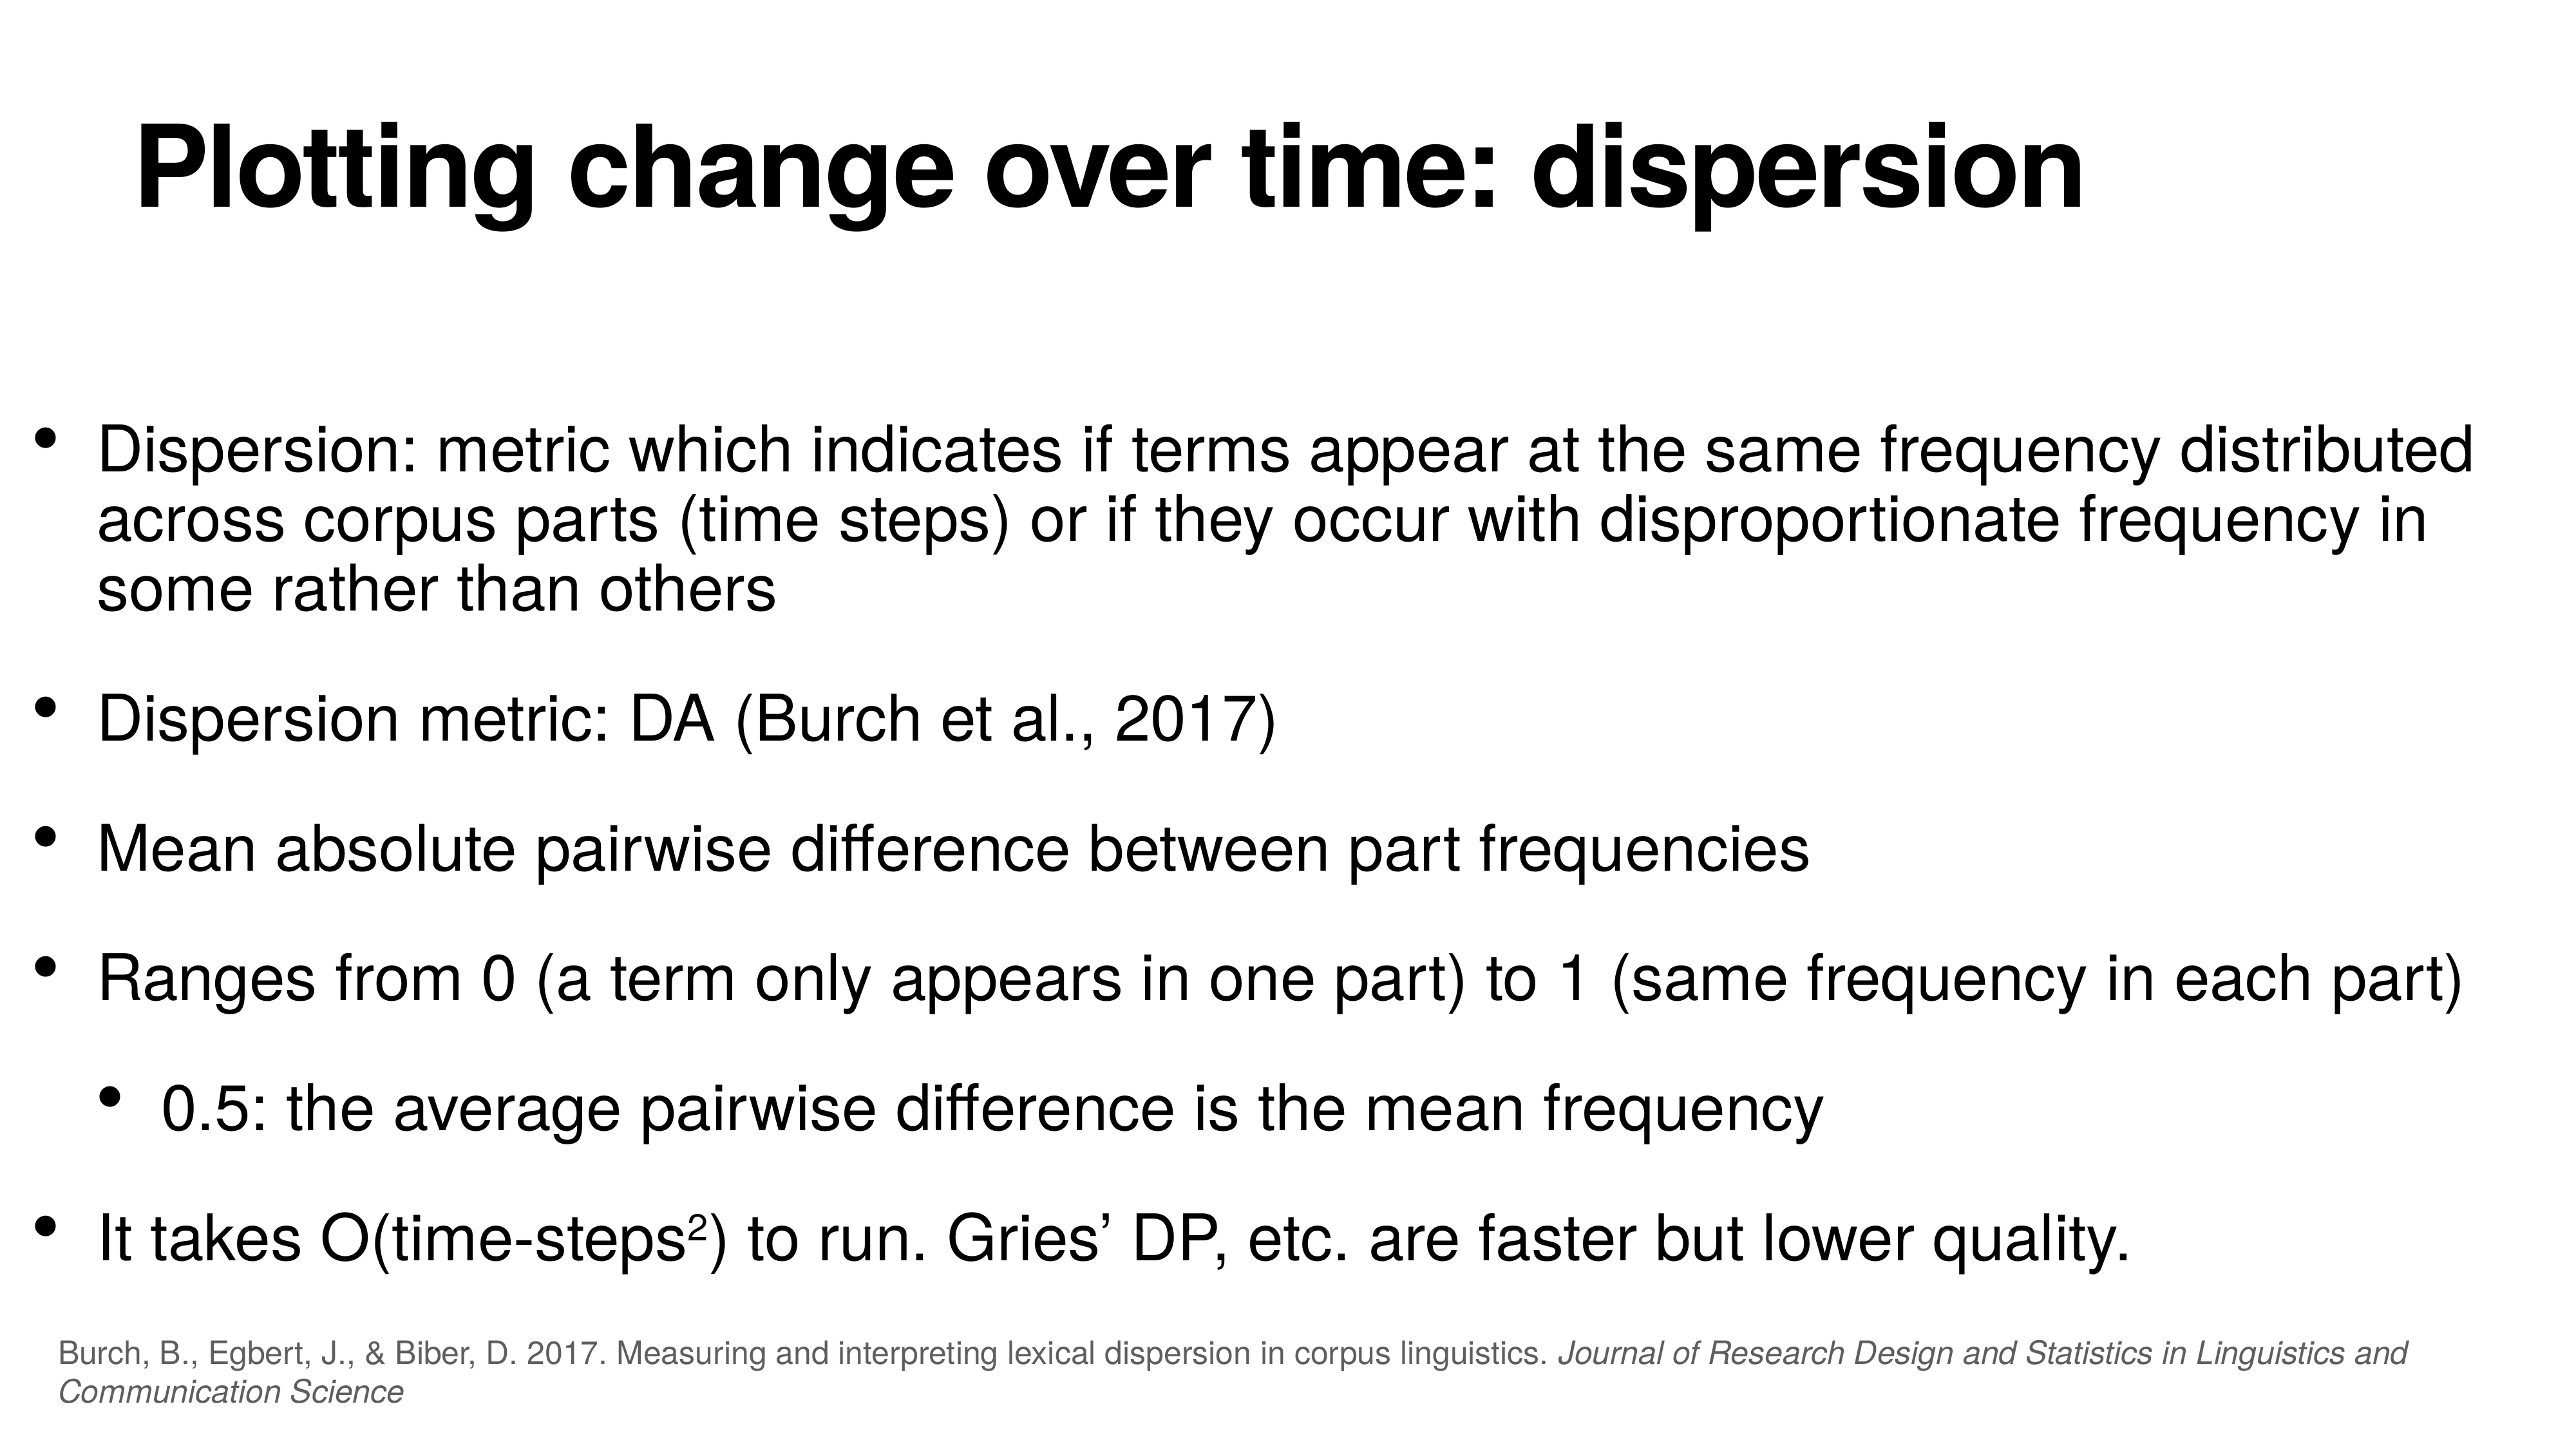

# Plotting change over time: dispersion
Dispersion: metric which indicates if terms appear at the same frequency distributed across corpus parts (time steps) or if they occur with disproportionate frequency in some rather than others
Dispersion metric: DA (Burch et al., 2017)
Mean absolute pairwise difference between part frequencies
Ranges from 0 (a term only appears in one part) to 1 (same frequency in each part)
0.5: the average pairwise difference is the mean frequency
It takes O(time-steps2) to run. Gries’ DP, etc. are faster but lower quality.
Burch, B., Egbert, J., & Biber, D. 2017. Measuring and interpreting lexical dispersion in corpus linguistics. Journal of Research Design and Statistics in Linguistics and Communication Science